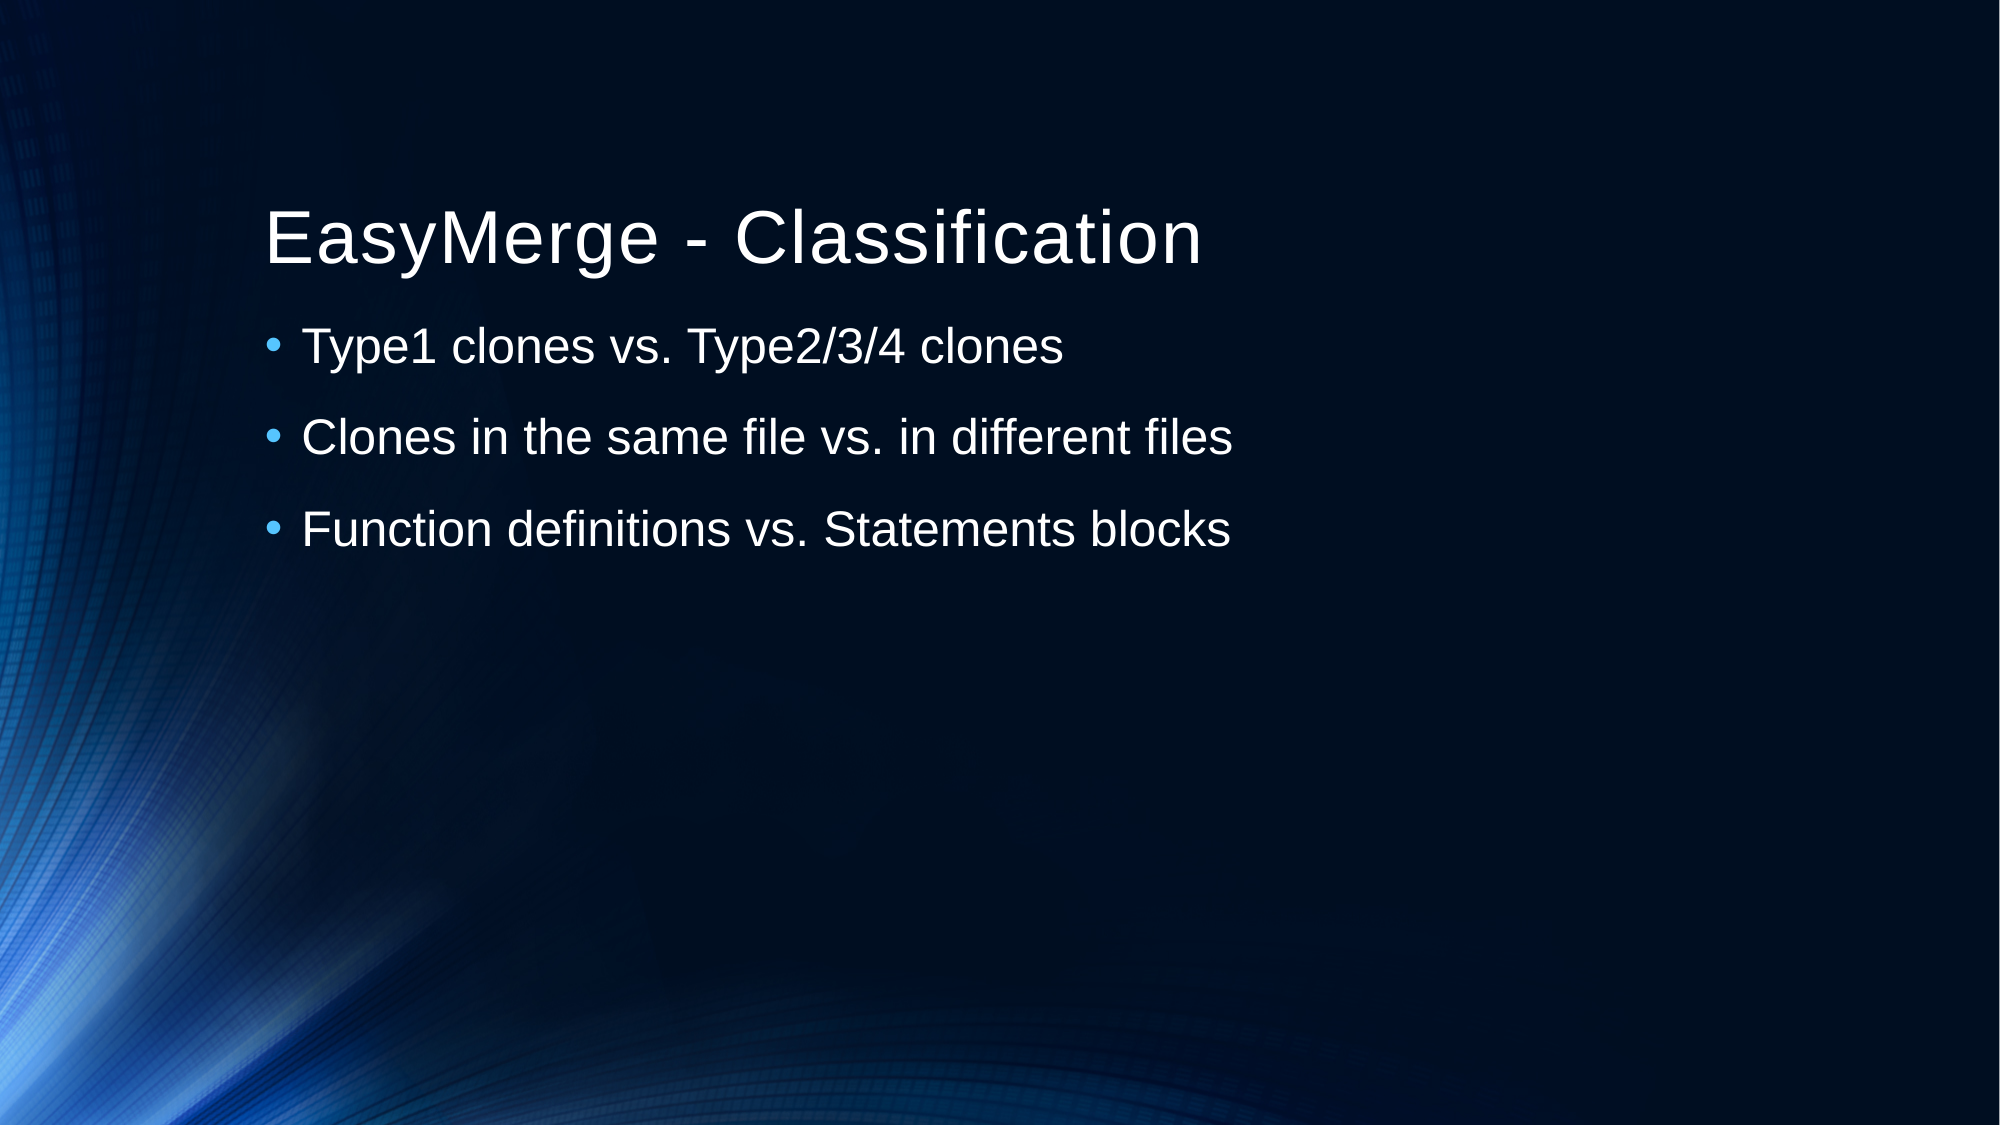

# EasyMerge - Classification
Type1 clones vs. Type2/3/4 clones
Clones in the same file vs. in different files
Function definitions vs. Statements blocks